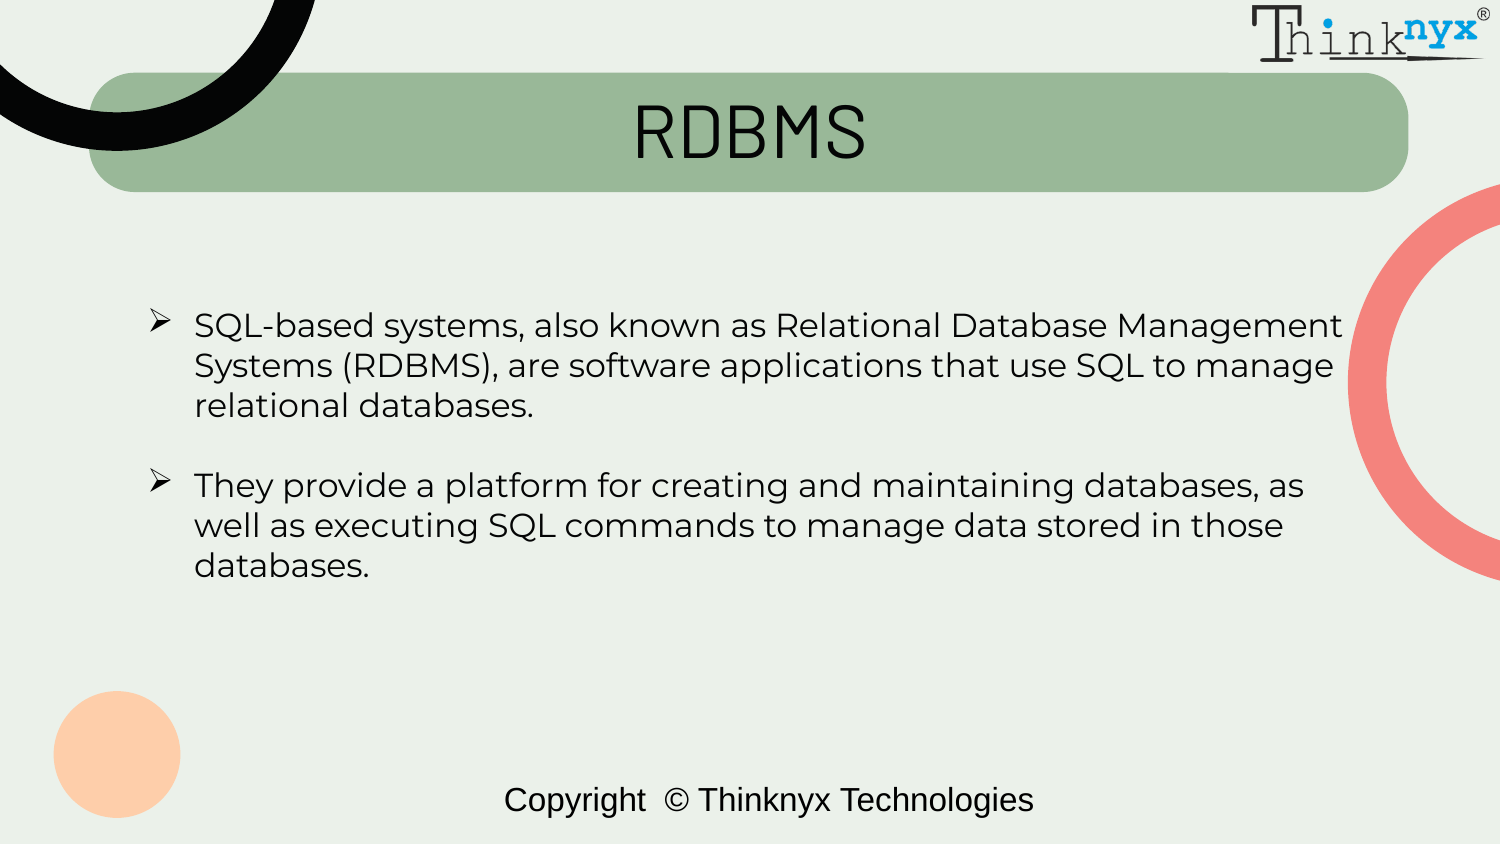

# RDBMS
SQL-based systems, also known as Relational Database Management Systems (RDBMS), are software applications that use SQL to manage relational databases.

They provide a platform for creating and maintaining databases, as well as executing SQL commands to manage data stored in those databases.